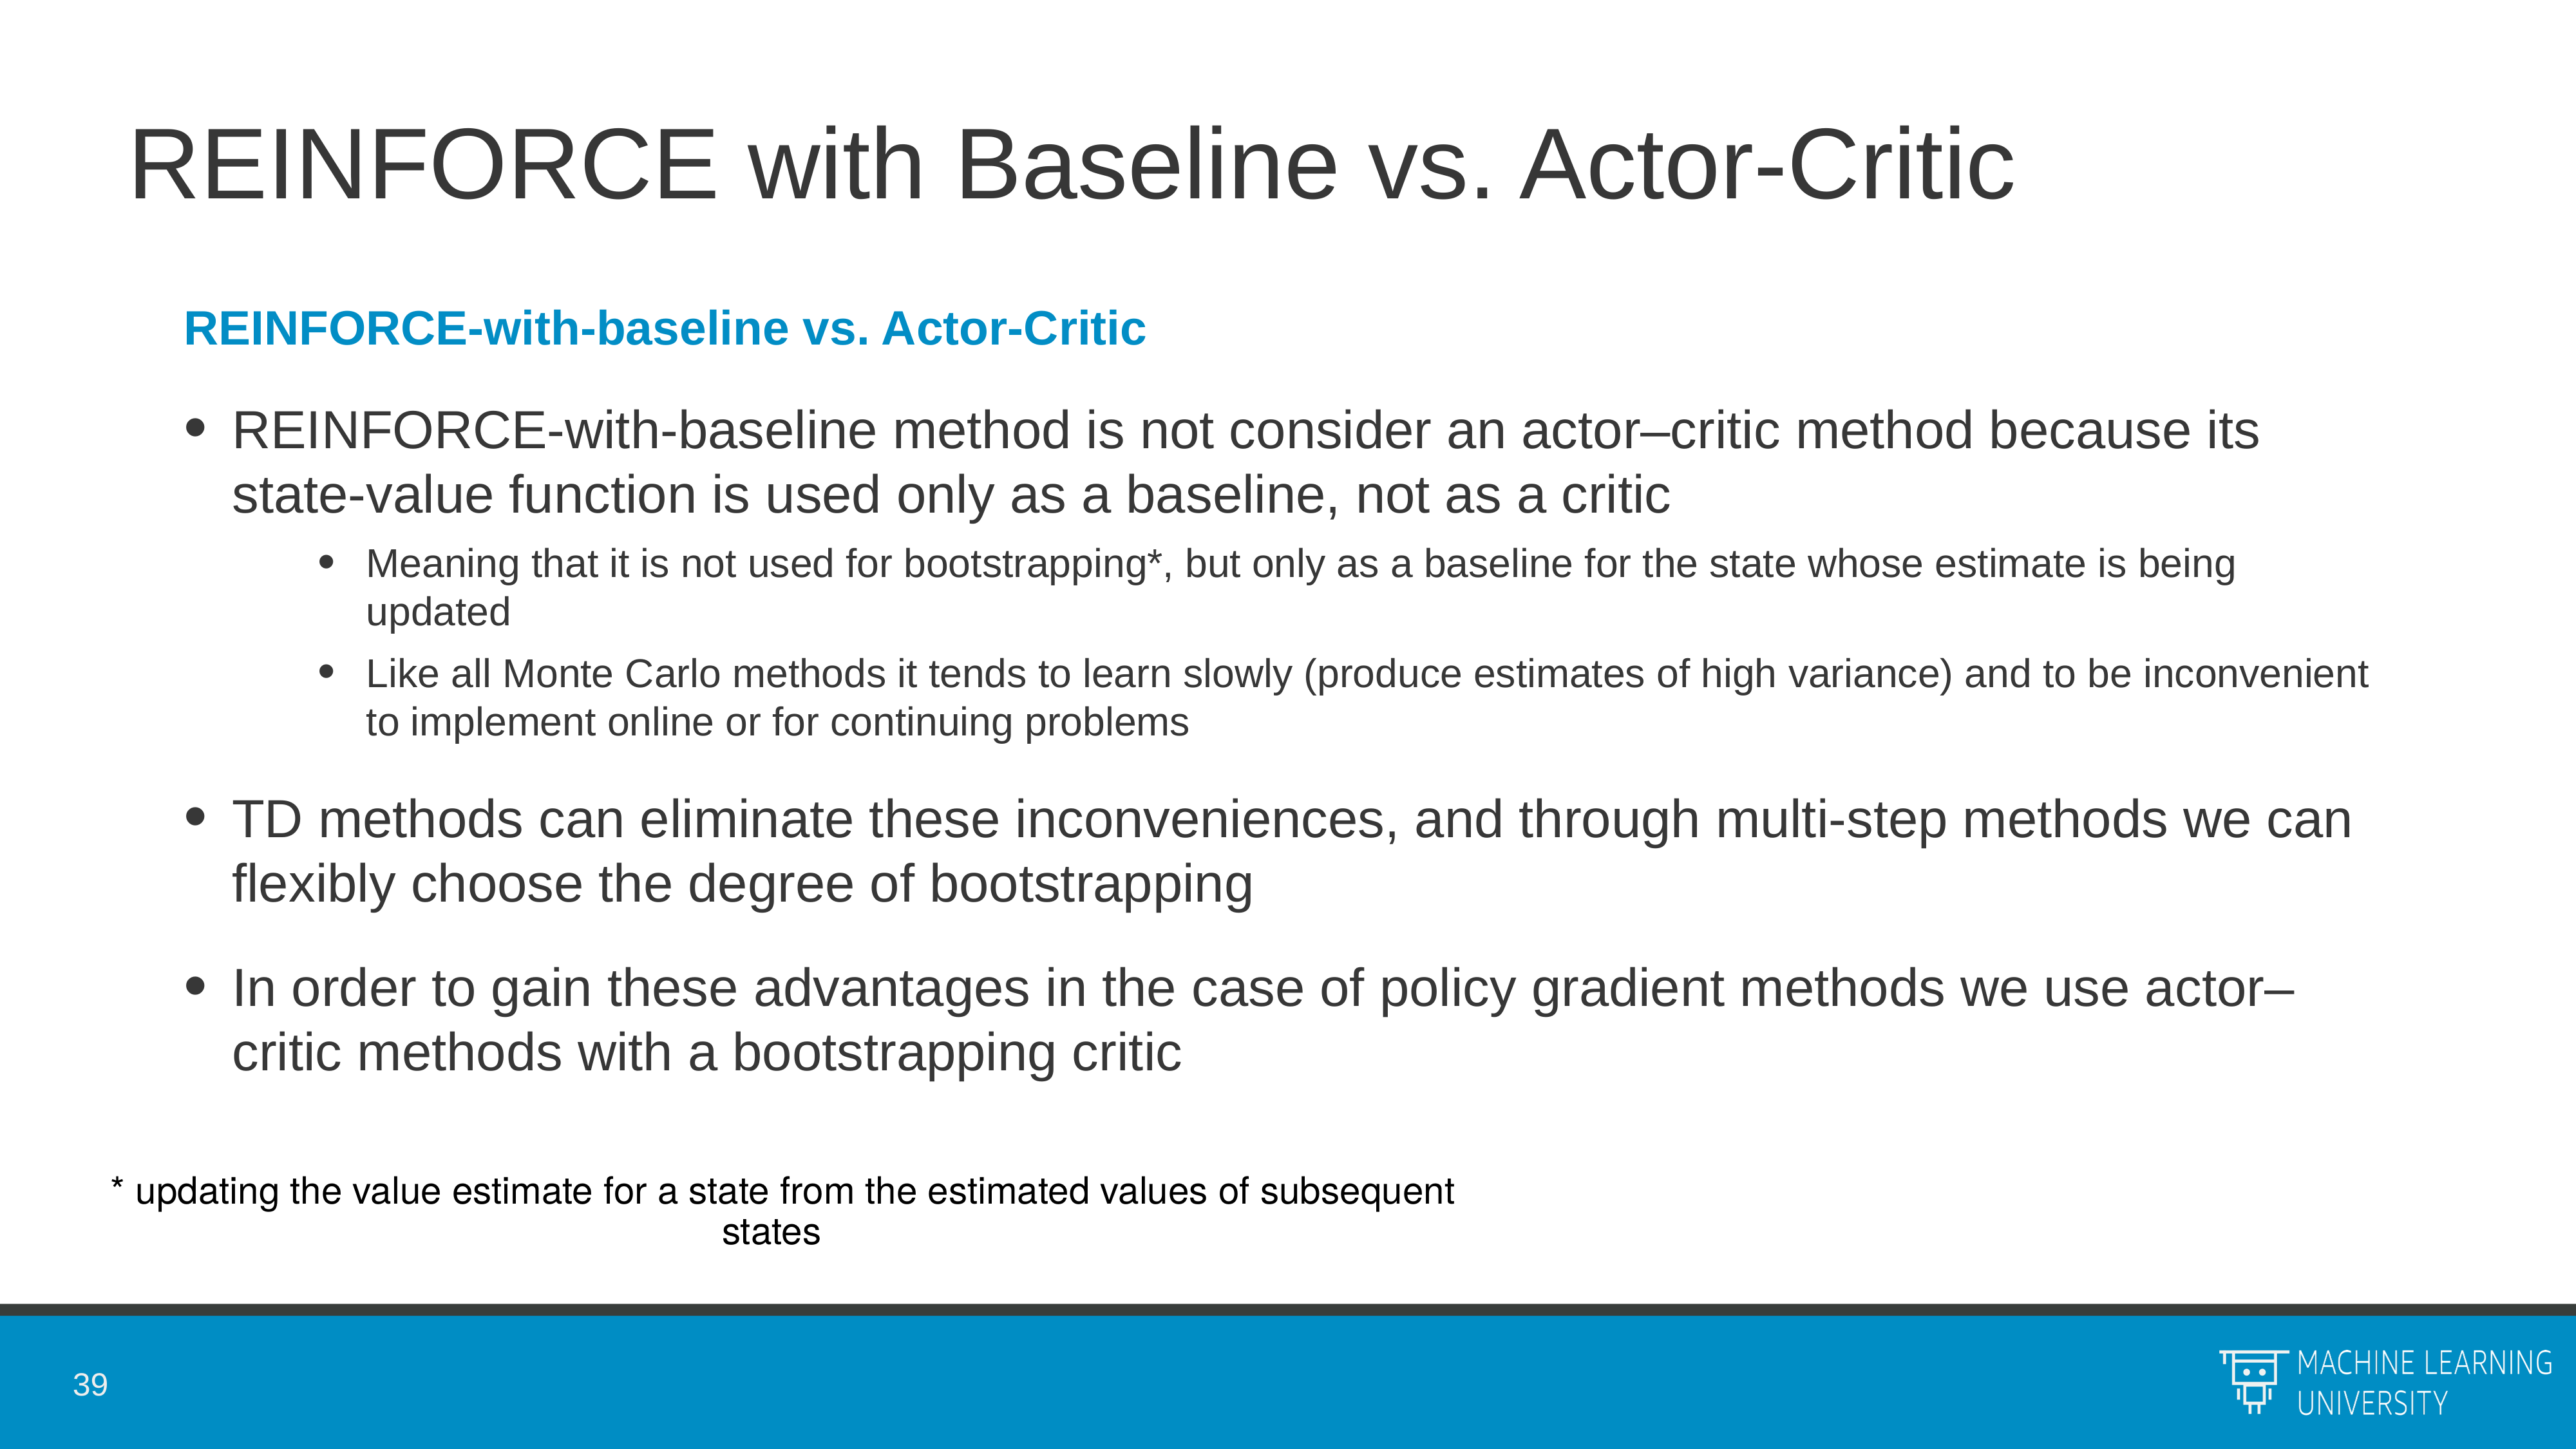

# REINFORCE with Baseline vs. Actor-Critic
REINFORCE-with-baseline vs. Actor-Critic
REINFORCE-with-baseline method is not consider an actor–critic method because its state-value function is used only as a baseline, not as a critic
Meaning that it is not used for bootstrapping*, but only as a baseline for the state whose estimate is being updated
Like all Monte Carlo methods it tends to learn slowly (produce estimates of high variance) and to be inconvenient to implement online or for continuing problems
TD methods can eliminate these inconveniences, and through multi-step methods we can flexibly choose the degree of bootstrapping
In order to gain these advantages in the case of policy gradient methods we use actor–critic methods with a bootstrapping critic
* updating the value estimate for a state from the estimated values of subsequent states
39